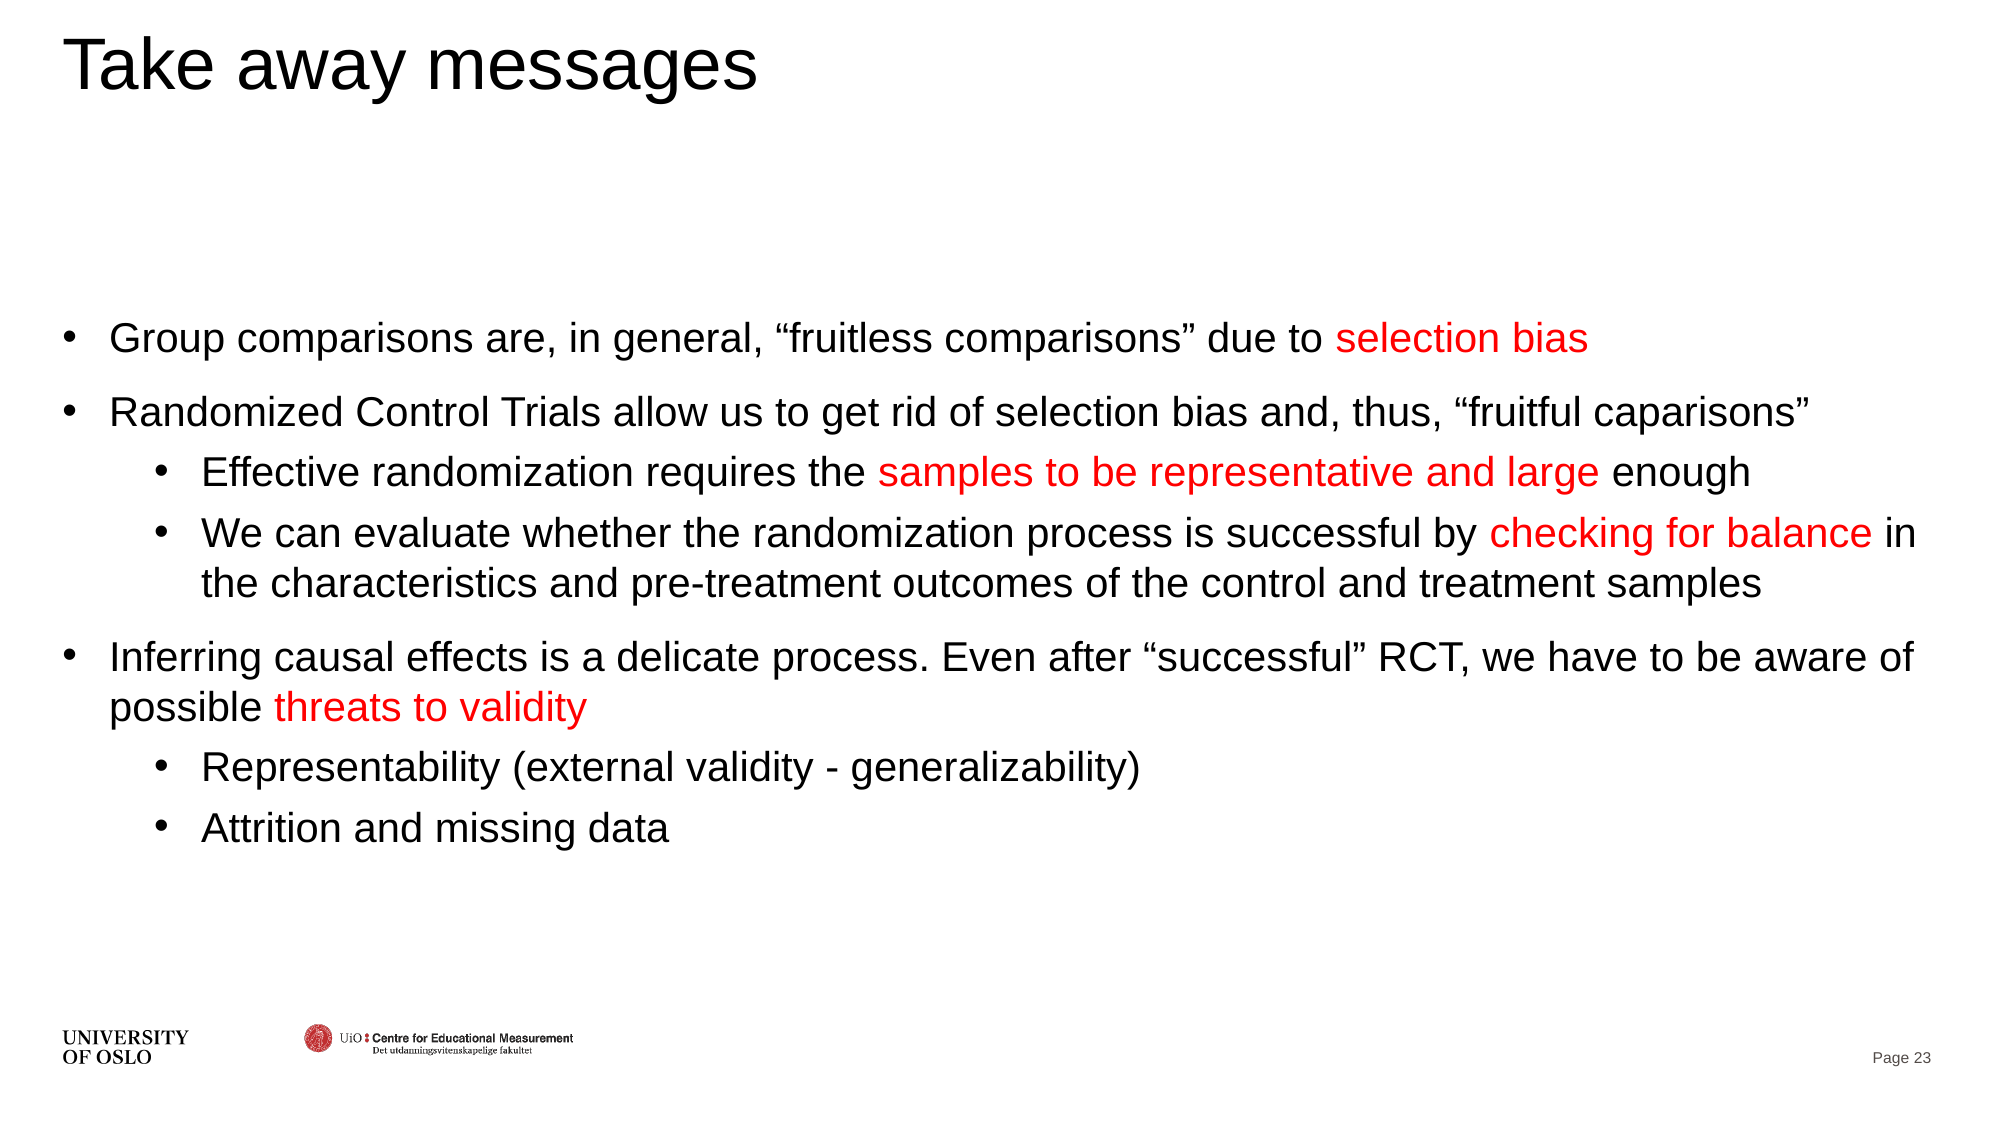

# Take away messages
Group comparisons are, in general, “fruitless comparisons” due to selection bias
Randomized Control Trials allow us to get rid of selection bias and, thus, “fruitful caparisons”
Effective randomization requires the samples to be representative and large enough
We can evaluate whether the randomization process is successful by checking for balance in the characteristics and pre-treatment outcomes of the control and treatment samples
Inferring causal effects is a delicate process. Even after “successful” RCT, we have to be aware of possible threats to validity
Representability (external validity - generalizability)
Attrition and missing data

Page 23